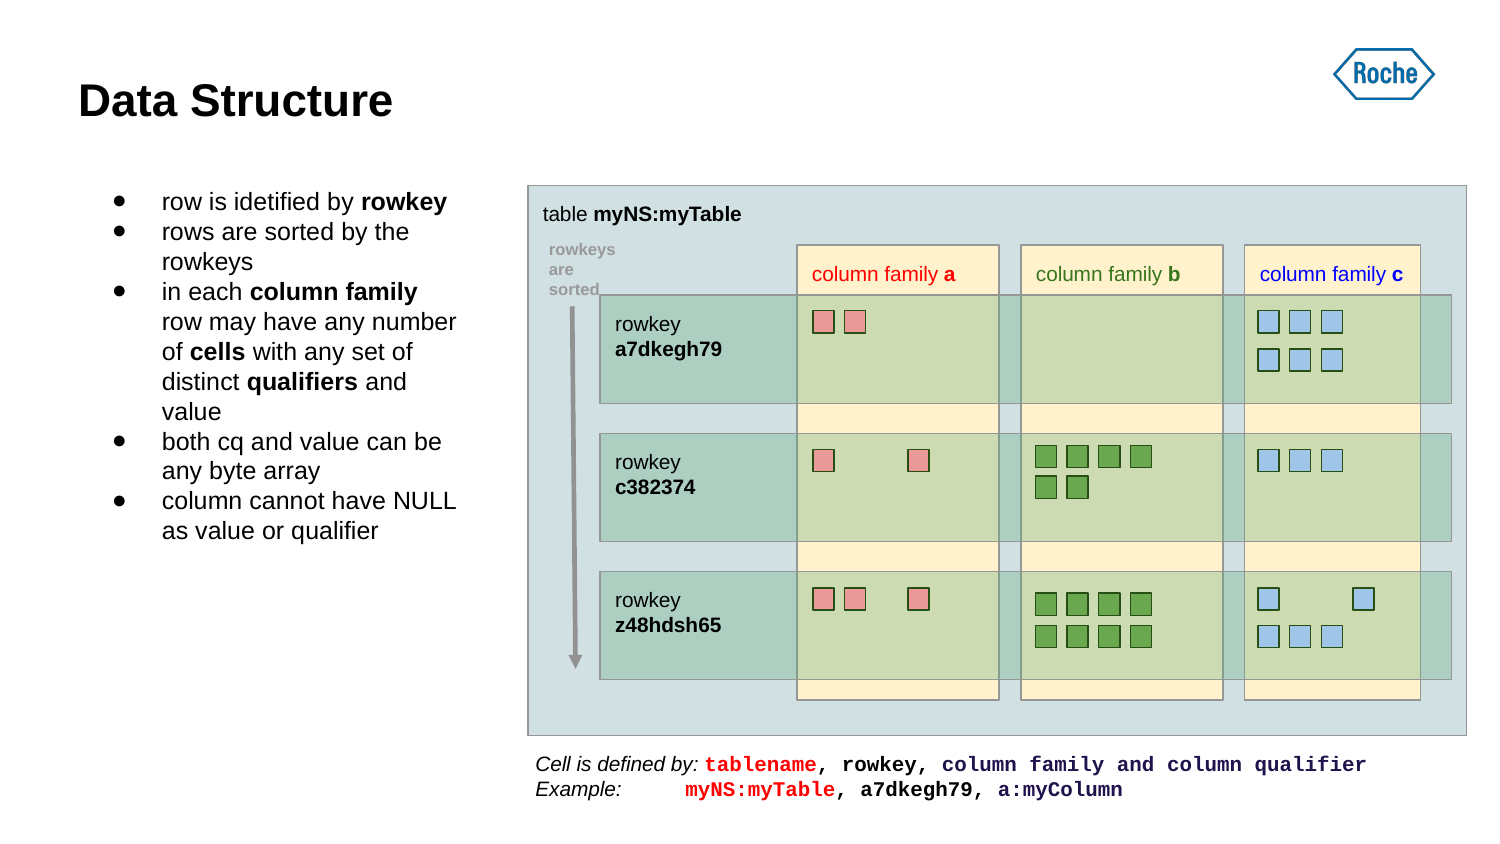

# Data Structure
row is idetified by rowkey
rows are sorted by the rowkeys
in each column family row may have any number of cells with any set of distinct qualifiers and value
both cq and value can be any byte array
column cannot have NULL as value or qualifier

table myNS:myTable
rowkeys
are
sorted
column family c
column family a
column family b
rowkey
a7dkegh79

rowkey
c382374

rowkey
z48hdsh65

Cell is defined by: tablename, rowkey, column family and column qualifier
Example: 	myNS:myTable, a7dkegh79, a:myColumn